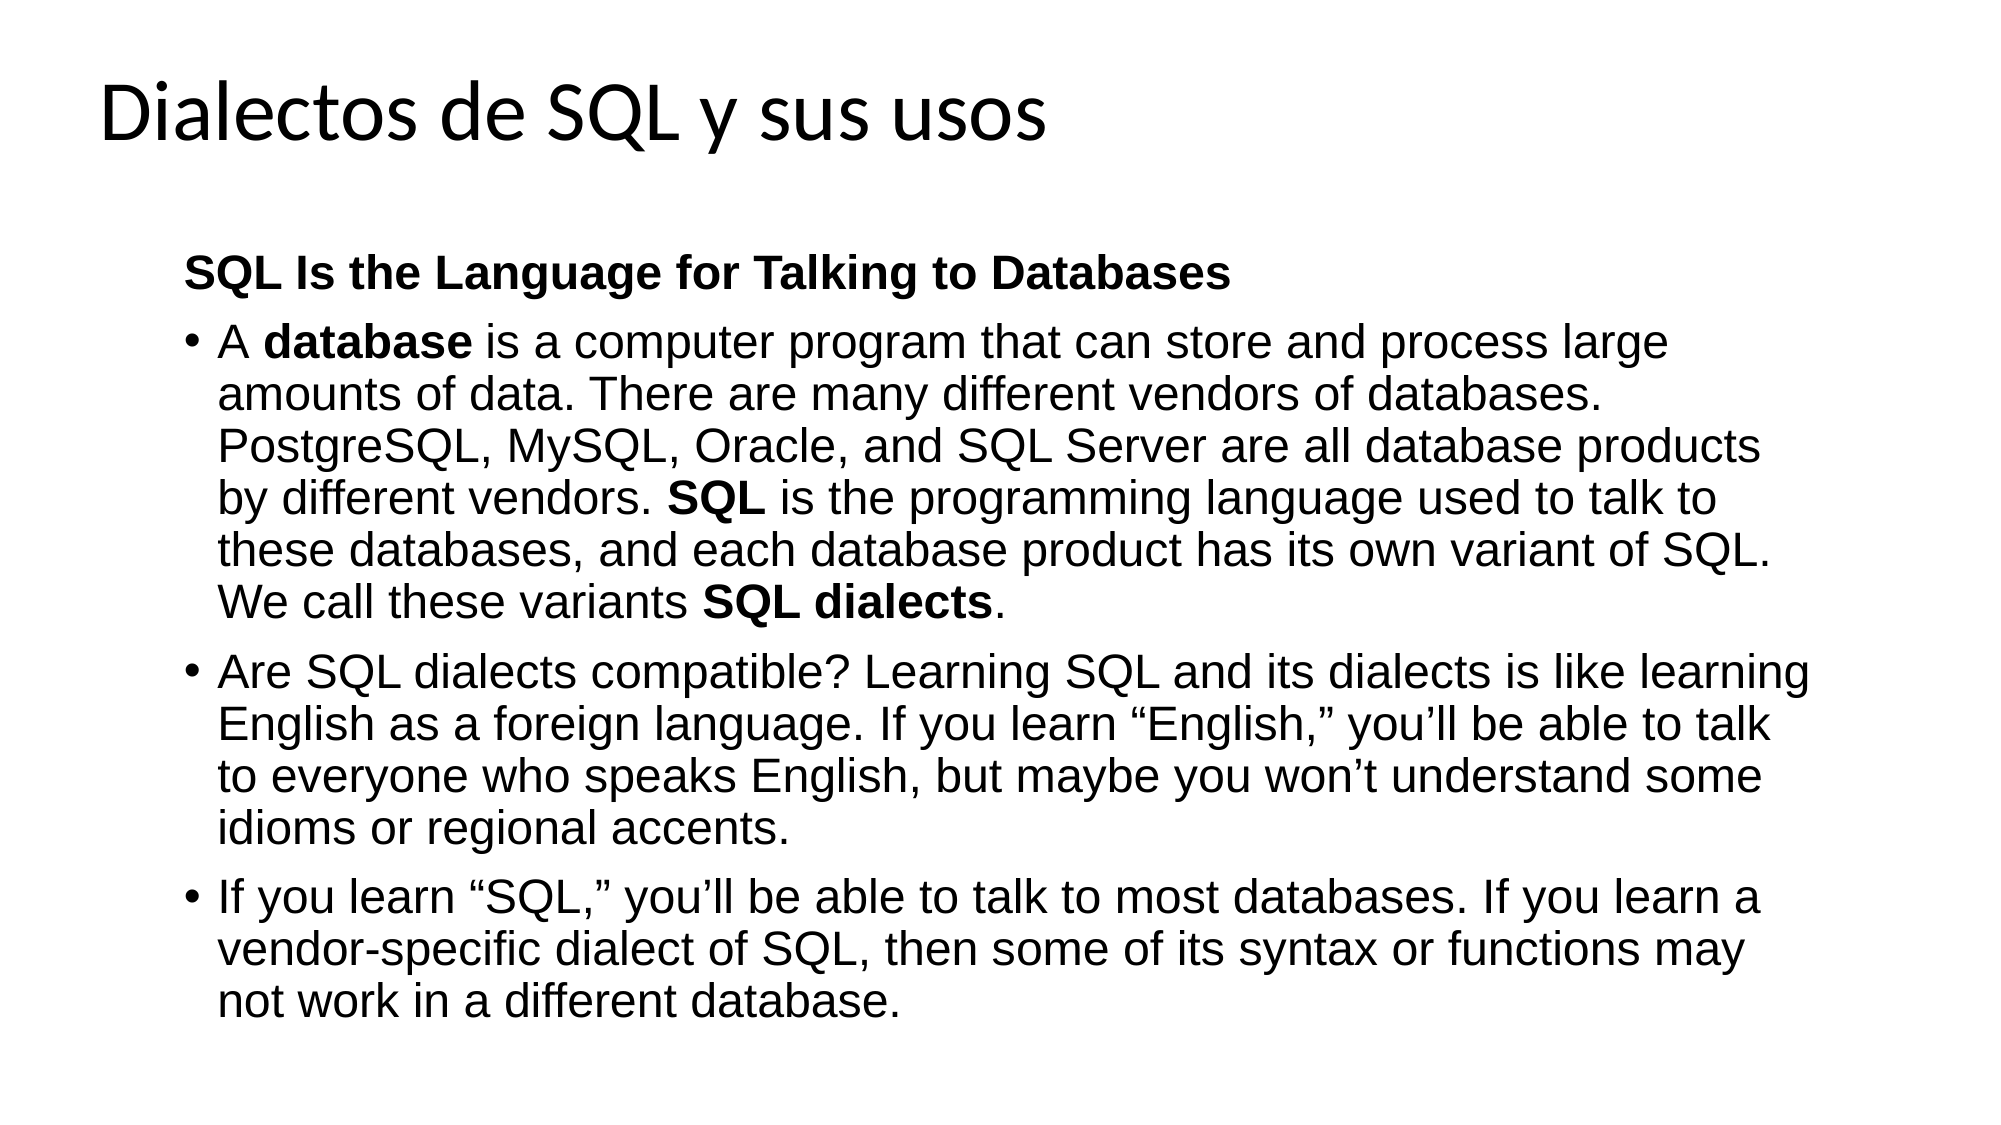

# Dialectos de SQL y sus usos
SQL Is the Language for Talking to Databases
A database is a computer program that can store and process large amounts of data. There are many different vendors of databases. PostgreSQL, MySQL, Oracle, and SQL Server are all database products by different vendors. SQL is the programming language used to talk to these databases, and each database product has its own variant of SQL. We call these variants SQL dialects.
Are SQL dialects compatible? Learning SQL and its dialects is like learning English as a foreign language. If you learn “English,” you’ll be able to talk to everyone who speaks English, but maybe you won’t understand some idioms or regional accents.
If you learn “SQL,” you’ll be able to talk to most databases. If you learn a vendor-specific dialect of SQL, then some of its syntax or functions may not work in a different database.